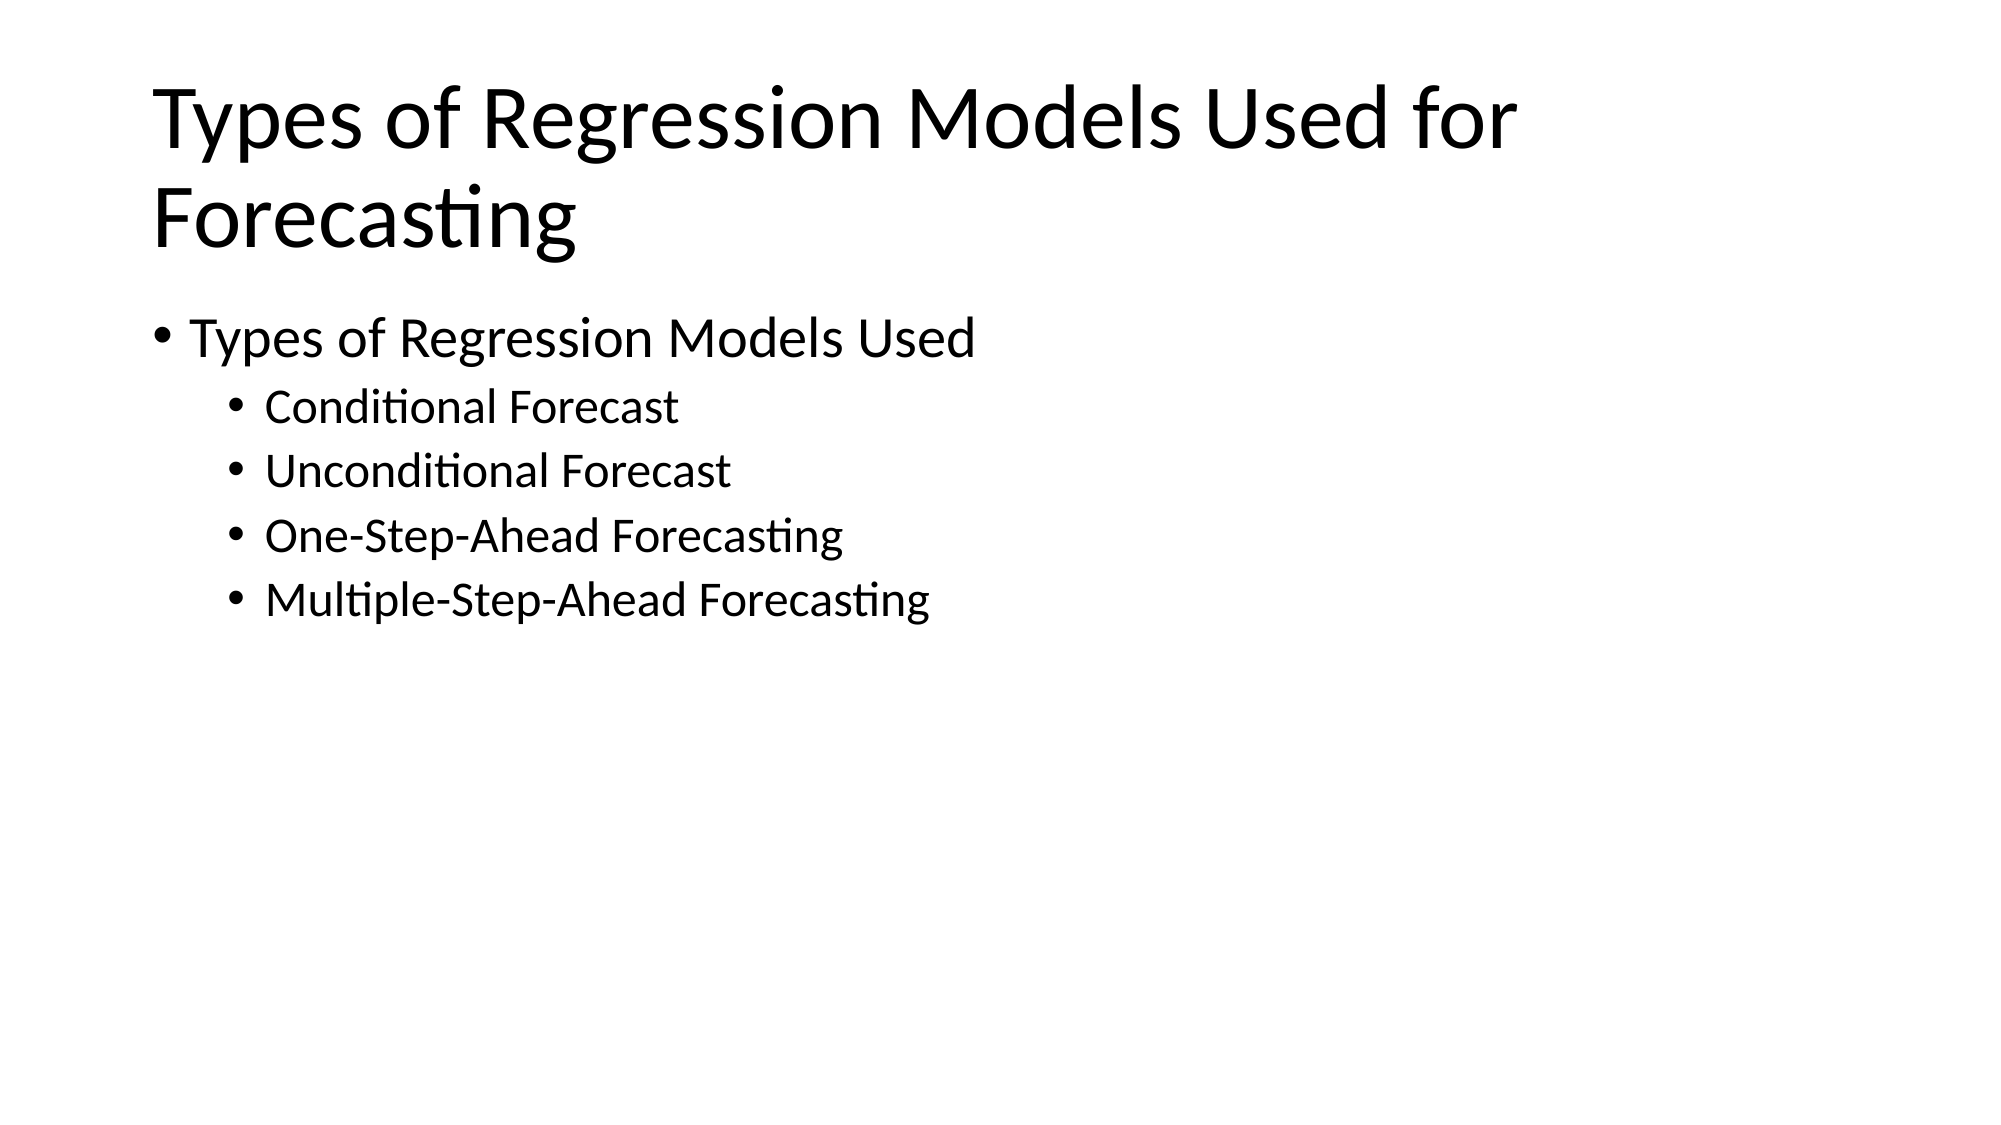

# Types of Regression Models Used for Forecasting
Types of Regression Models Used
Conditional Forecast
Unconditional Forecast
One-Step-Ahead Forecasting
Multiple-Step-Ahead Forecasting